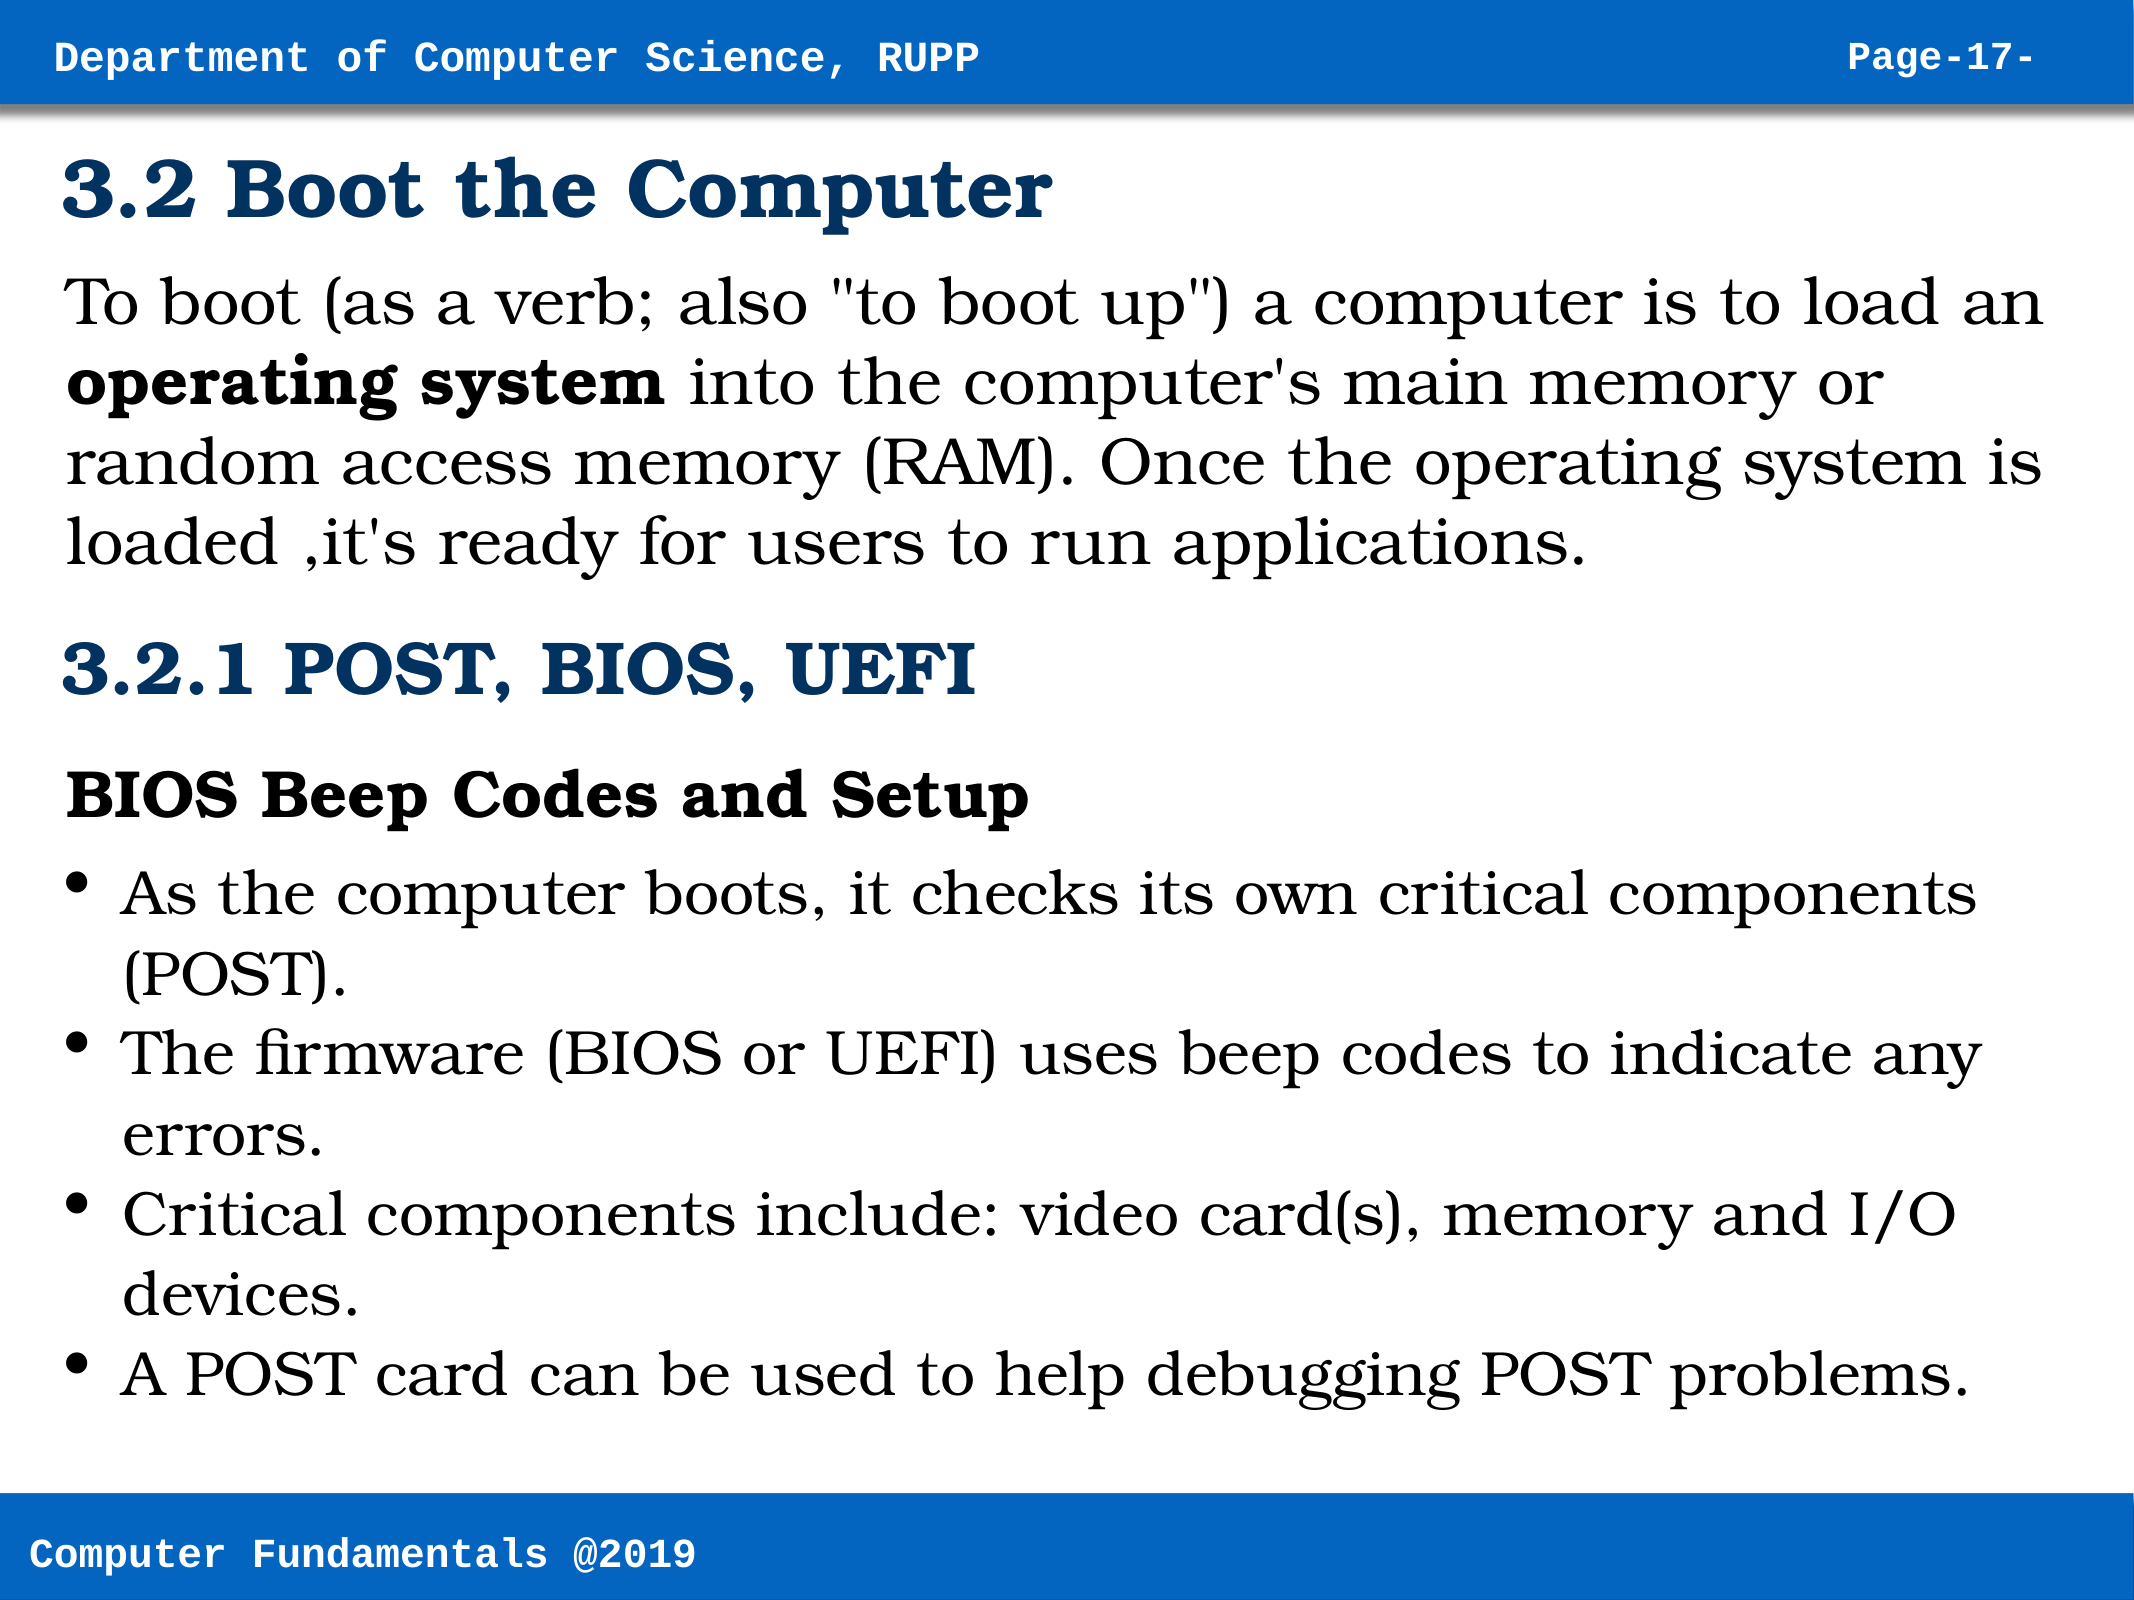

3.2 Boot the Computer
To boot (as a verb; also "to boot up") a computer is to load an operating system into the computer's main memory or random access memory (RAM). Once the operating system is loaded ,it's ready for users to run applications.
3.2.1 POST, BIOS, UEFI
BIOS Beep Codes and Setup
As the computer boots, it checks its own critical components (POST).
The firmware (BIOS or UEFI) uses beep codes to indicate any errors.
Critical components include: video card(s), memory and I/O devices.
A POST card can be used to help debugging POST problems.